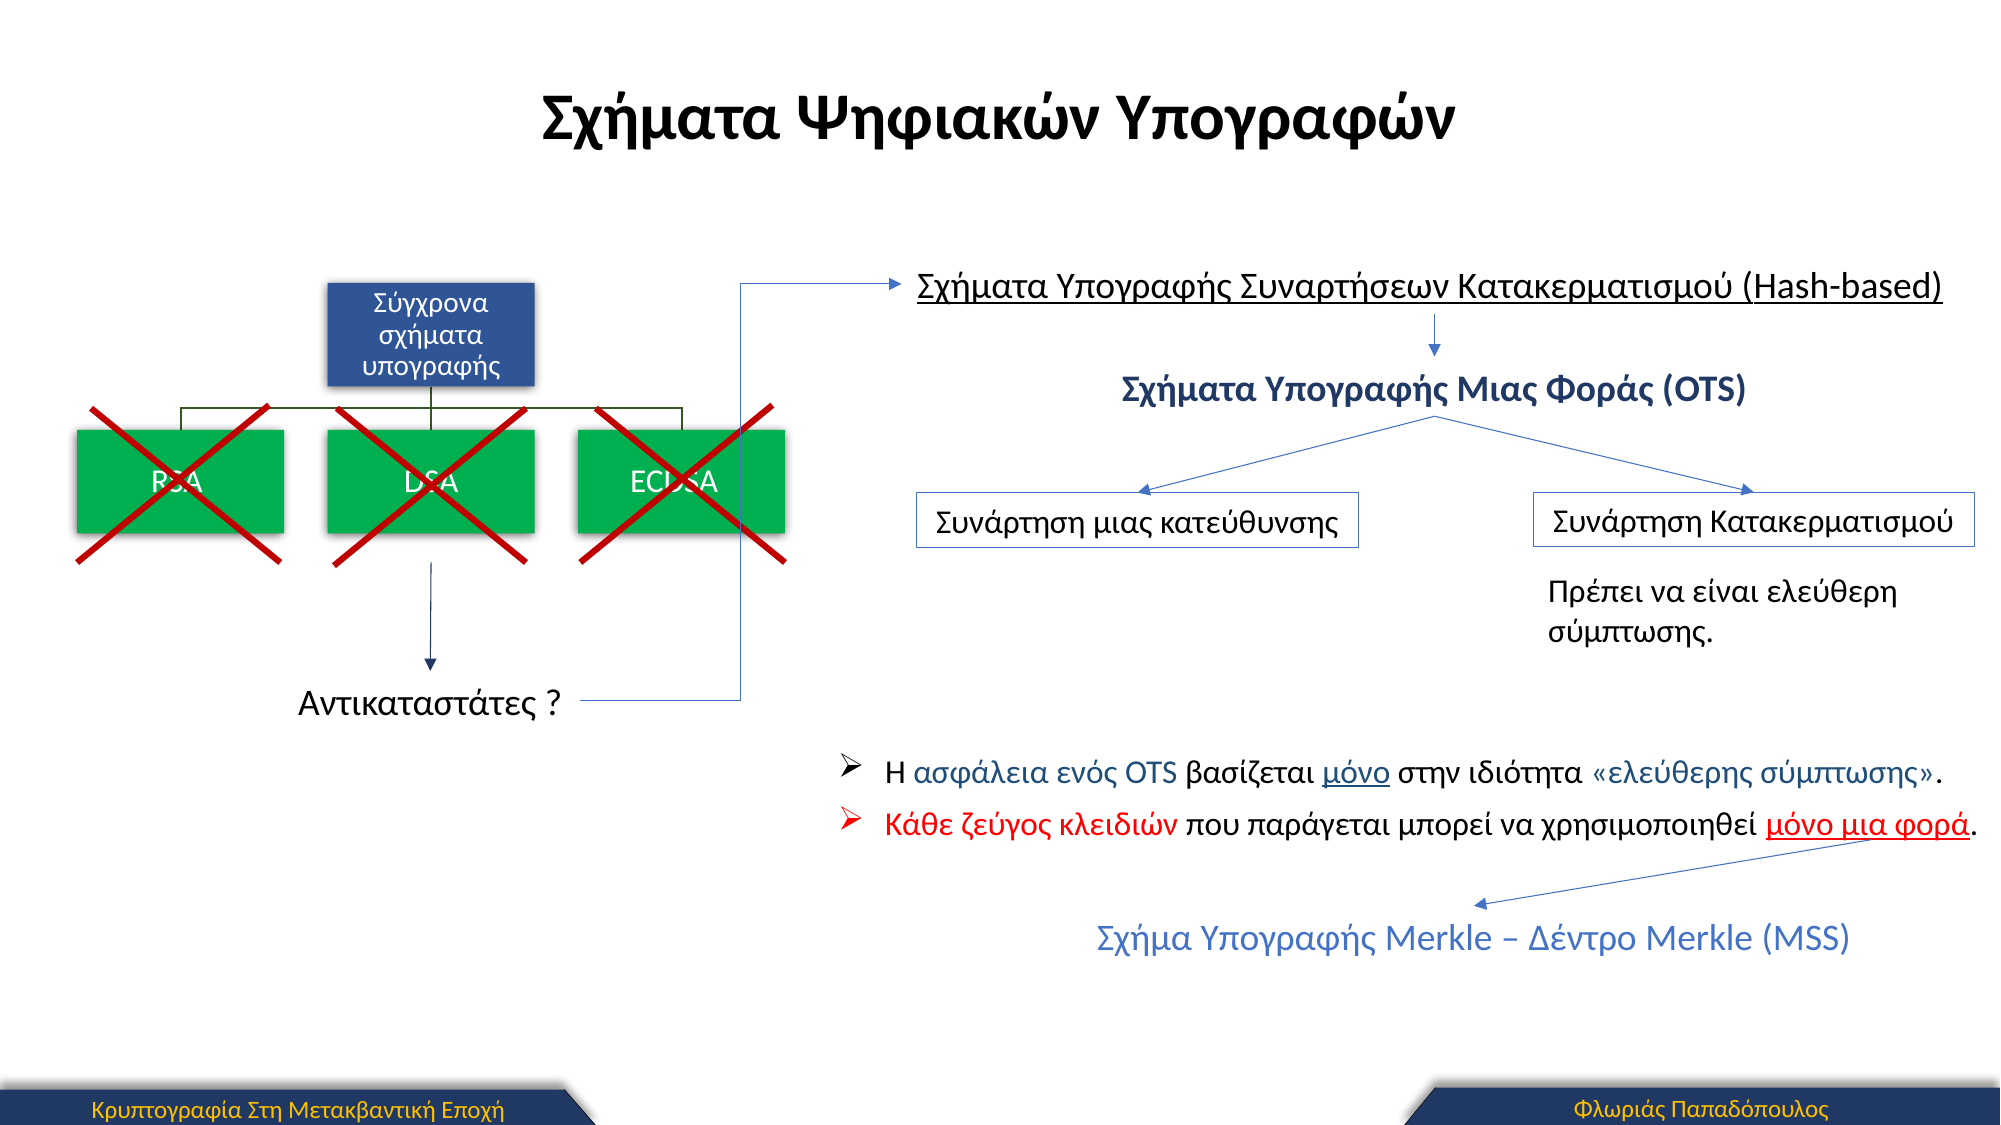

Σχήματα Ψηφιακών Υπογραφών
Σύγχρονα σχήματα υπογραφής
RSA
DSA
ECDSA
Σχήματα Υπογραφής Συναρτήσεων Κατακερματισμού (Hash-based)
Σχήματα Υπογραφής Μιας Φοράς (OTS)
Συνάρτηση Κατακερματισμού
Συνάρτηση μιας κατεύθυνσης
Πρέπει να είναι ελεύθερη σύμπτωσης.
Αντικαταστάτες ?
Η ασφάλεια ενός OTS βασίζεται μόνο στην ιδιότητα «ελεύθερης σύμπτωσης».
Κάθε ζεύγος κλειδιών που παράγεται μπορεί να χρησιμοποιηθεί μόνο μια φορά.
Σχήμα Υπογραφής Merkle – Δέντρο Merkle (MSS)
Φλωριάς Παπαδόπουλος
Κρυπτογραφία Στη Μετακβαντική Εποχή